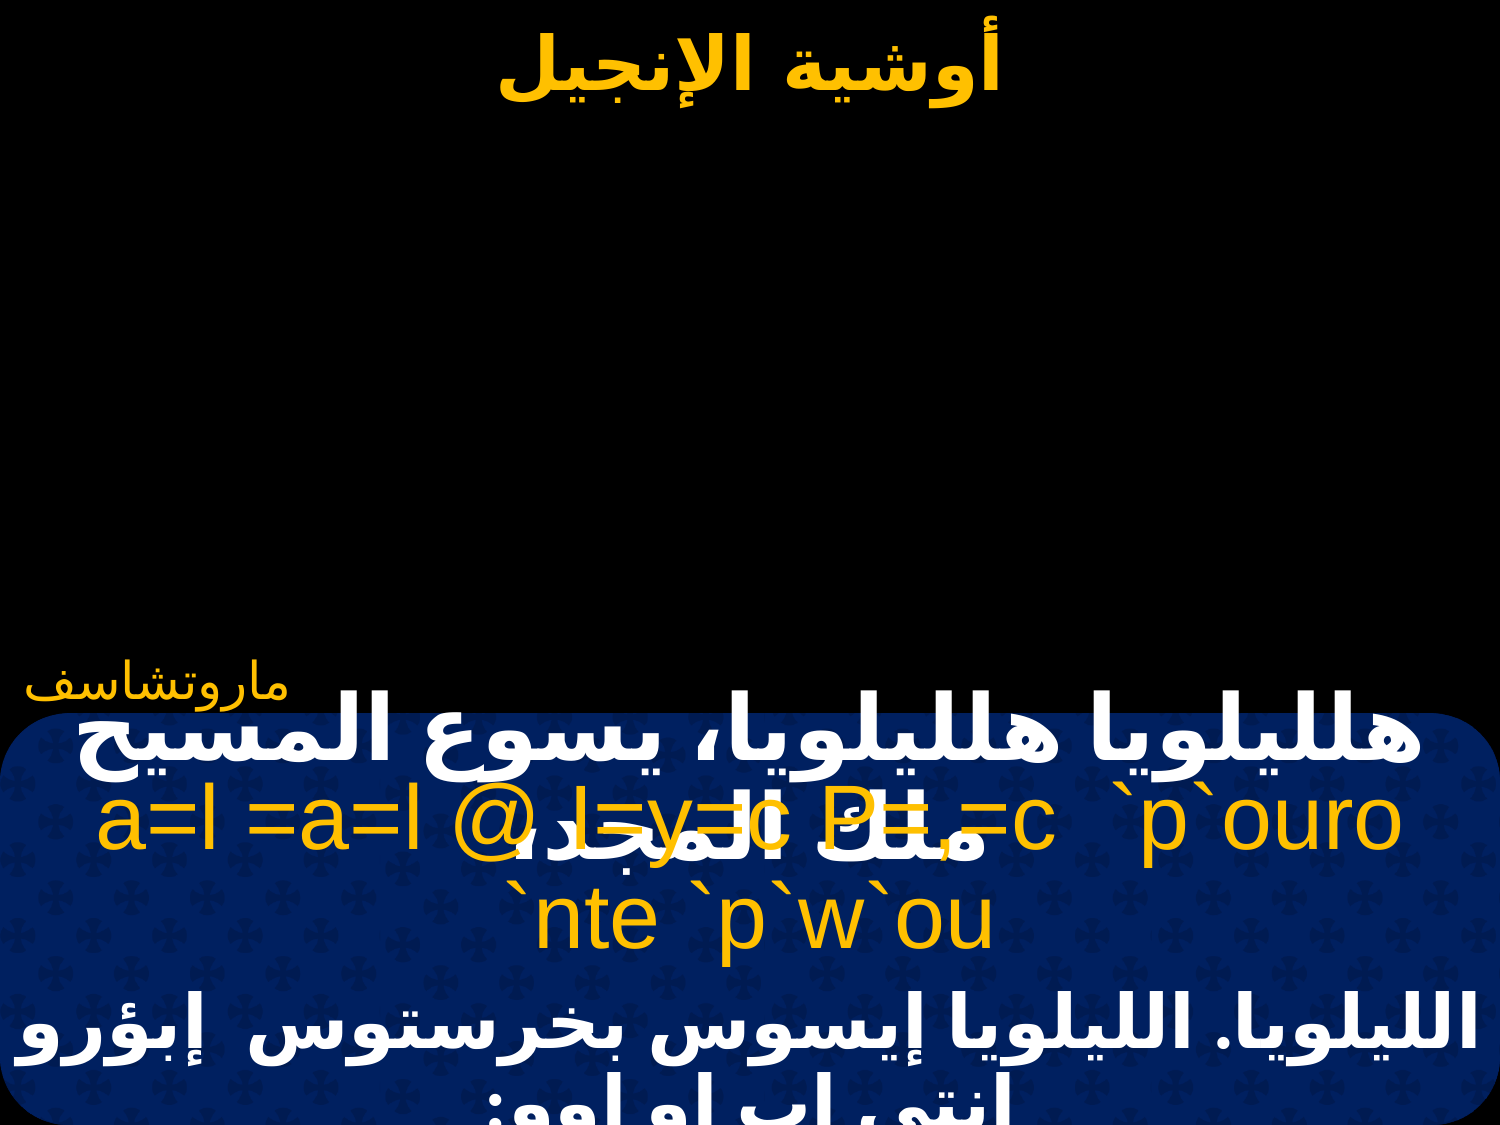

ماروتشاسف
# هلليلويا هلليلويا، يسوع المسيح ملك المجد،
a=l =a=l @ I=y=c P=,=c  `p`ouro `nte `p`w`ou
الليلويا. الليلويا إيسوس بخرستوس  إبؤرو انتى اب او اوو: